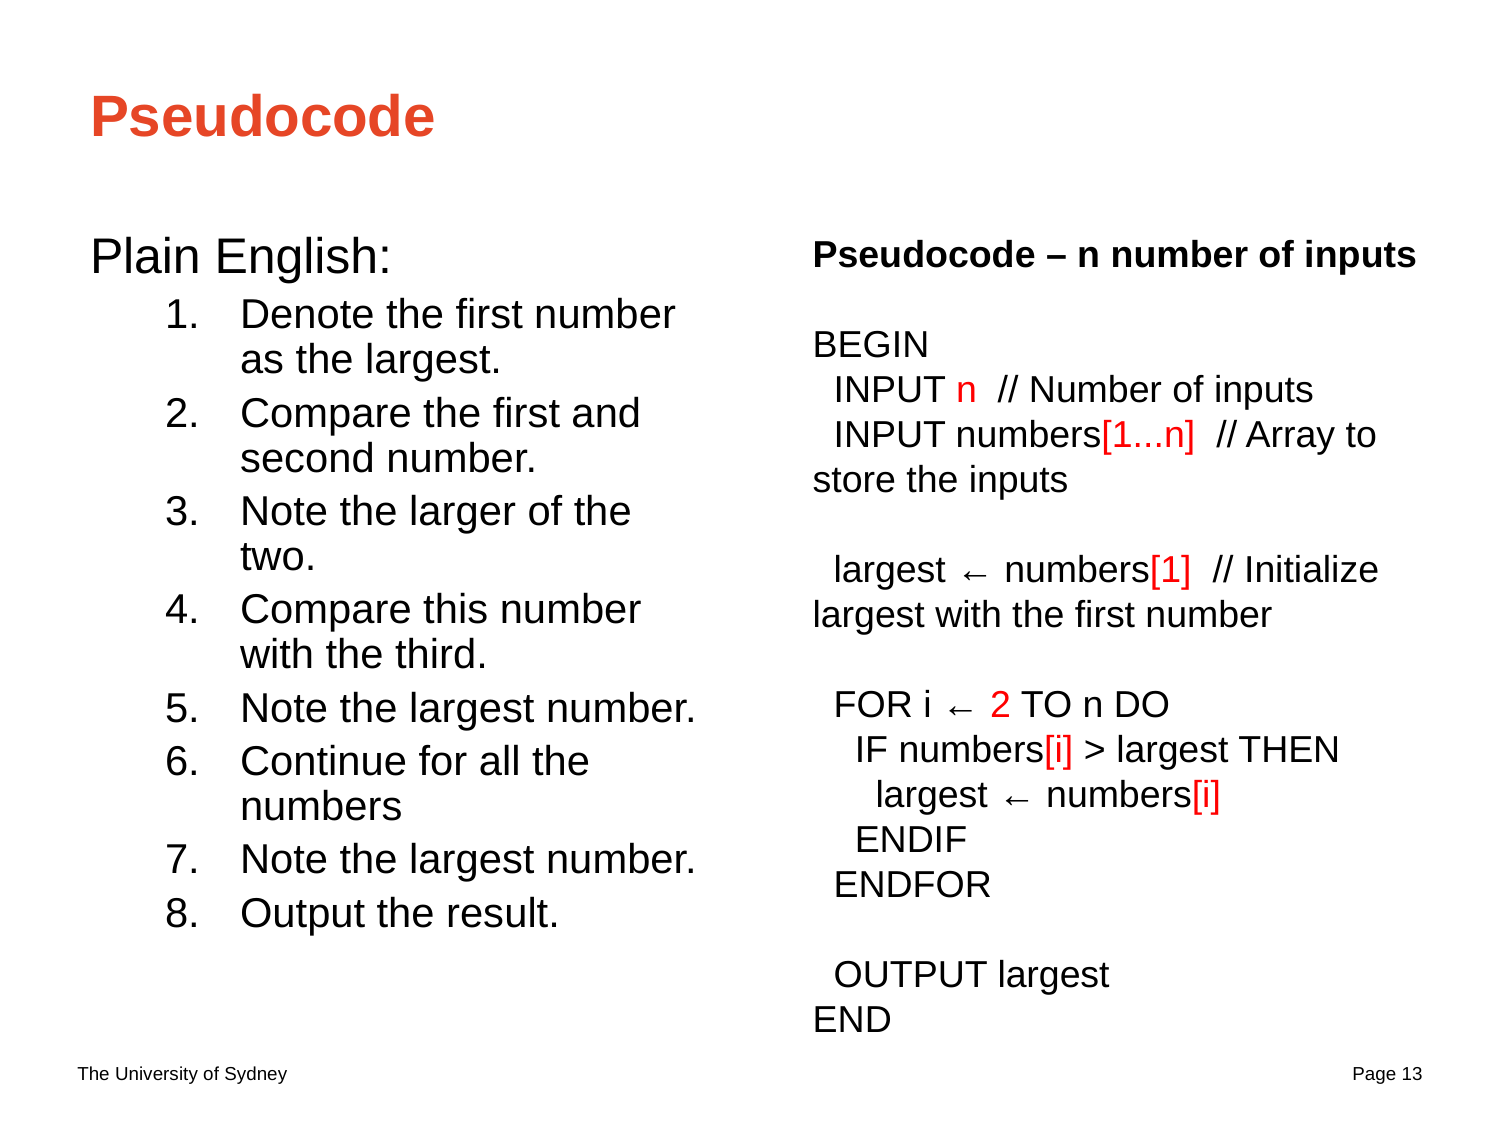

# Pseudocode
Plain English:
Denote the first number as the largest.
Compare the first and second number.
Note the larger of the two.
Compare this number with the third.
Note the largest number.
Continue for all the numbers
Note the largest number.
Output the result.

Pseudocode – n number of inputs

BEGIN
  INPUT n  // Number of inputs
  INPUT numbers[1...n]  // Array to store the inputs

  largest ← numbers[1]  // Initialize largest with the first number

  FOR i ← 2 TO n DO
    IF numbers[i] > largest THEN
      largest ← numbers[i]
    ENDIF
  ENDFOR

  OUTPUT largest
END